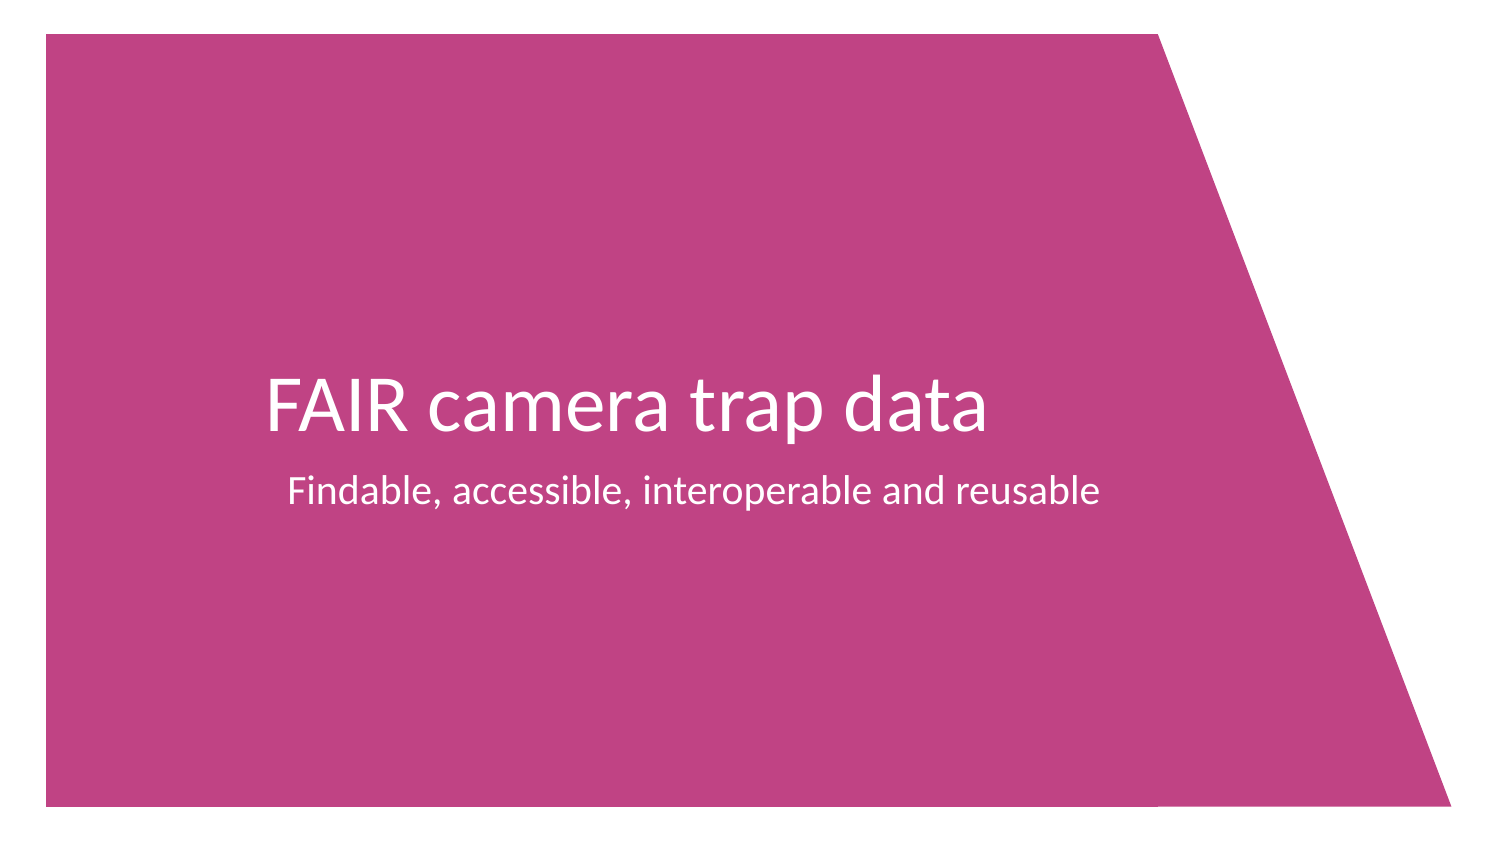

# FAIR camera trap data
Findable, accessible, interoperable and reusable